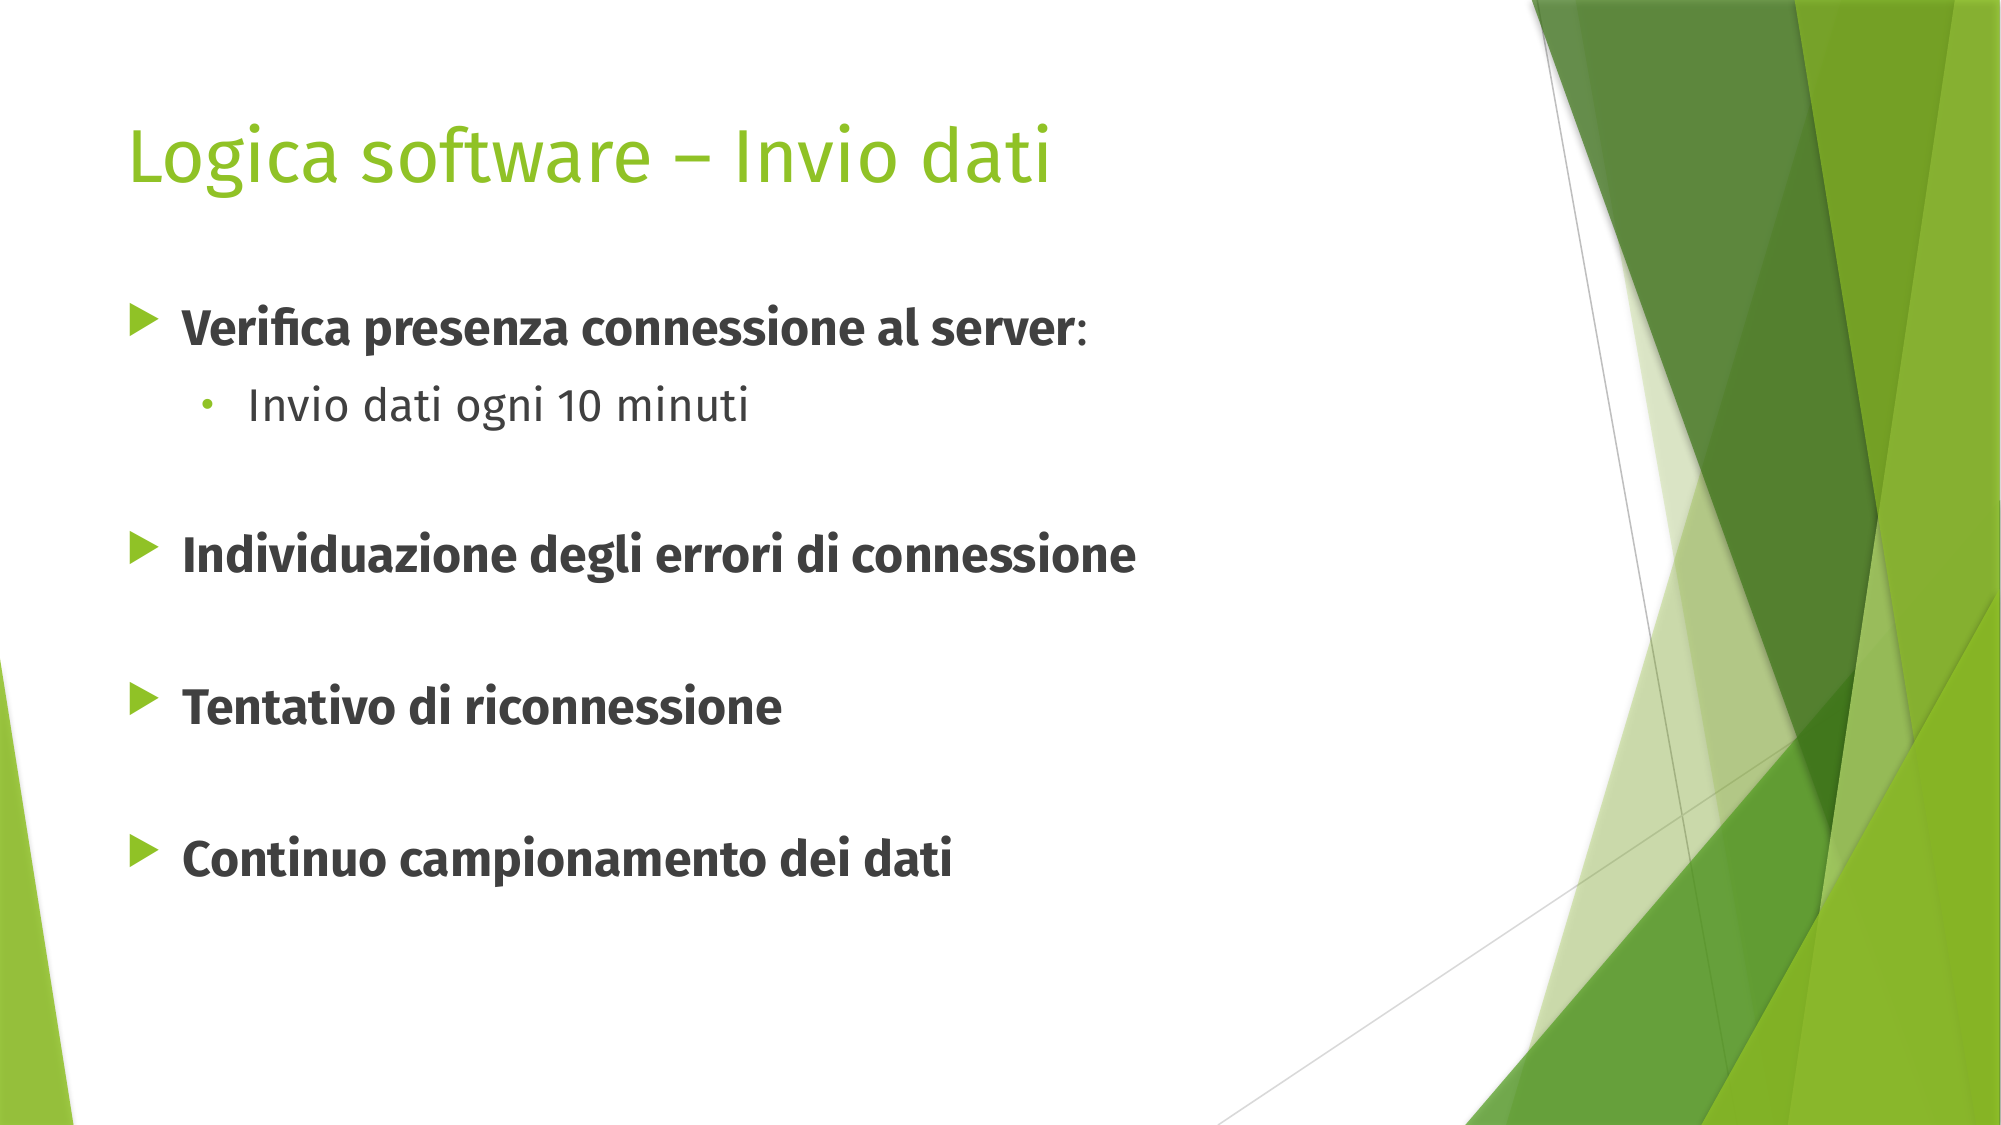

# Logica software – Invio dati
Verifica presenza connessione al server:
Invio dati ogni 10 minuti

Individuazione degli errori di connessione

Tentativo di riconnessione

Continuo campionamento dei dati